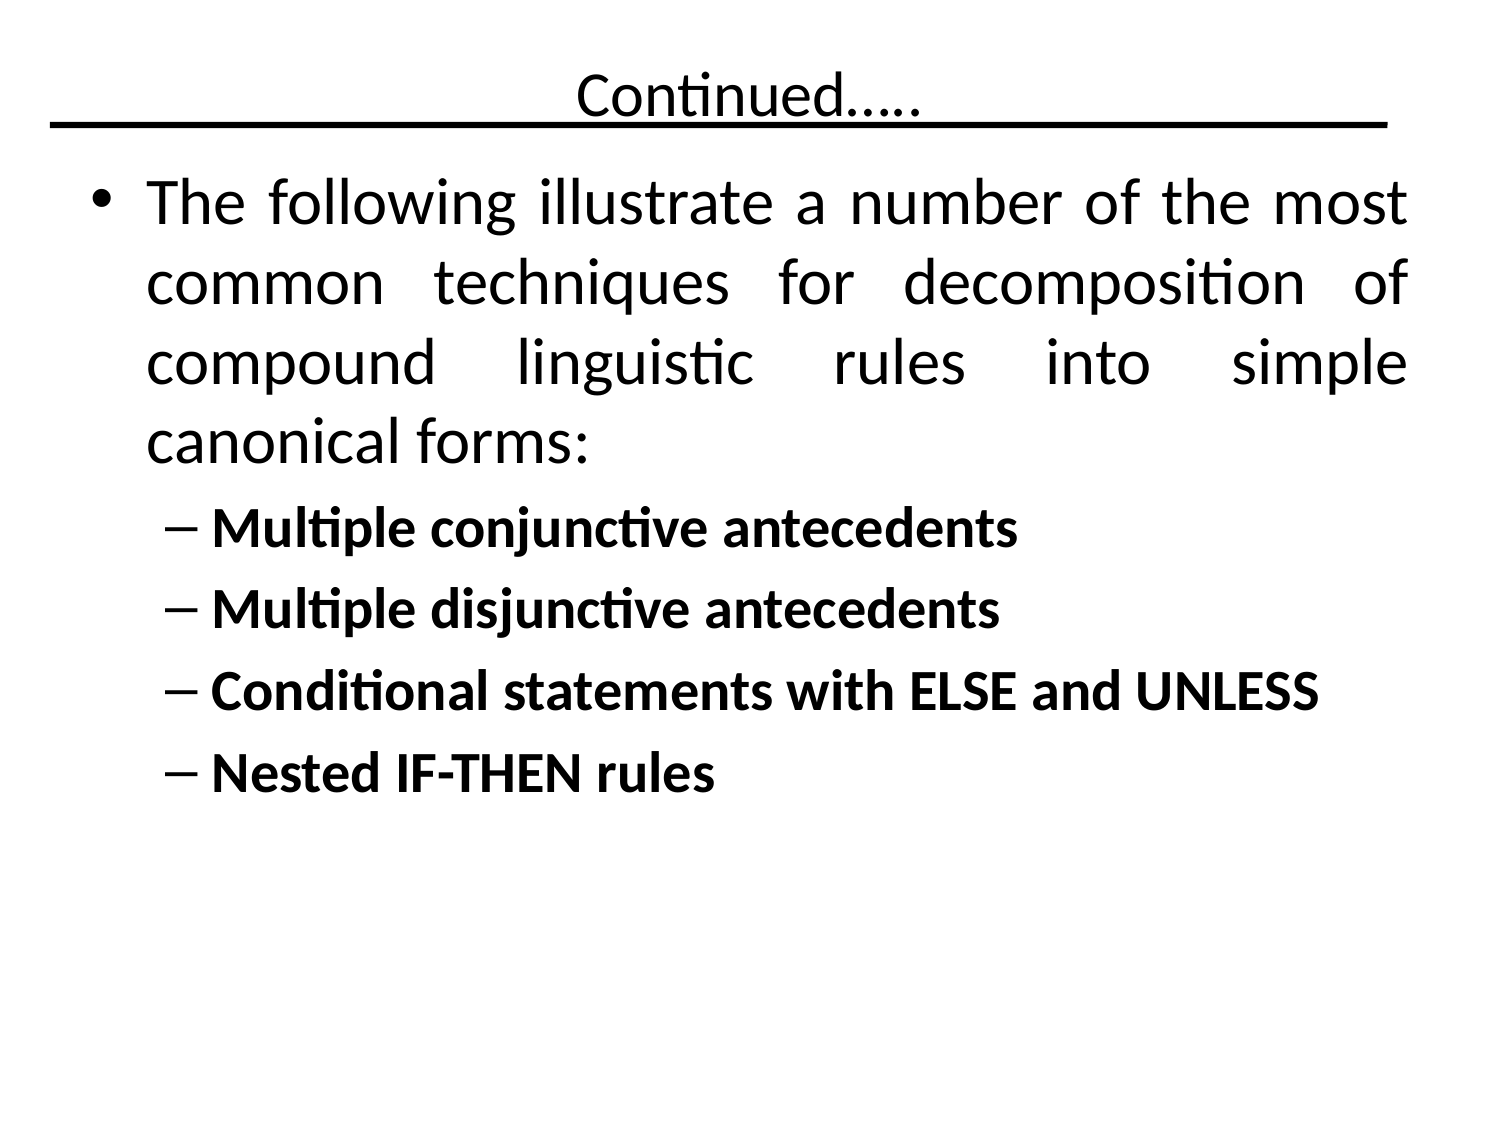

# Continued…..

The following illustrate a number of the most common techniques for decomposition of compound linguistic rules into simple canonical forms:
Multiple conjunctive antecedents
Multiple disjunctive antecedents
Conditional statements with ELSE and UNLESS
Nested IF-THEN rules